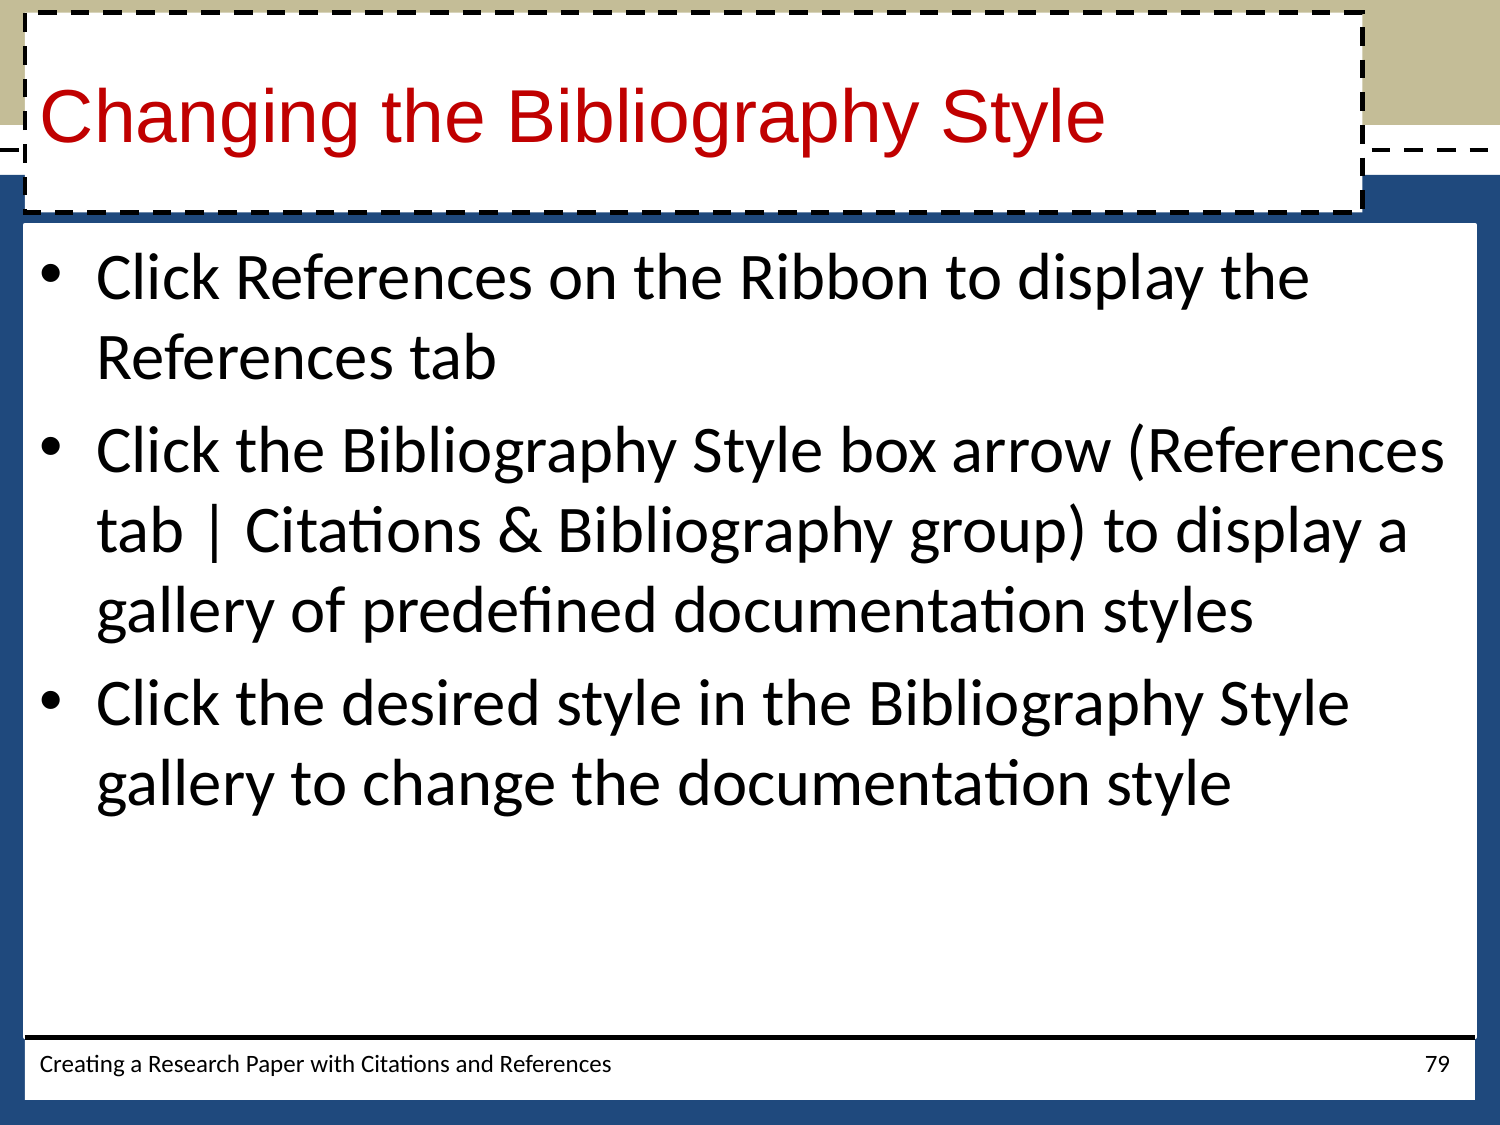

# Changing the Bibliography Style
Click References on the Ribbon to display the References tab
Click the Bibliography Style box arrow (References tab | Citations & Bibliography group) to display a gallery of predefined documentation styles
Click the desired style in the Bibliography Style gallery to change the documentation style
Creating a Research Paper with Citations and References
79